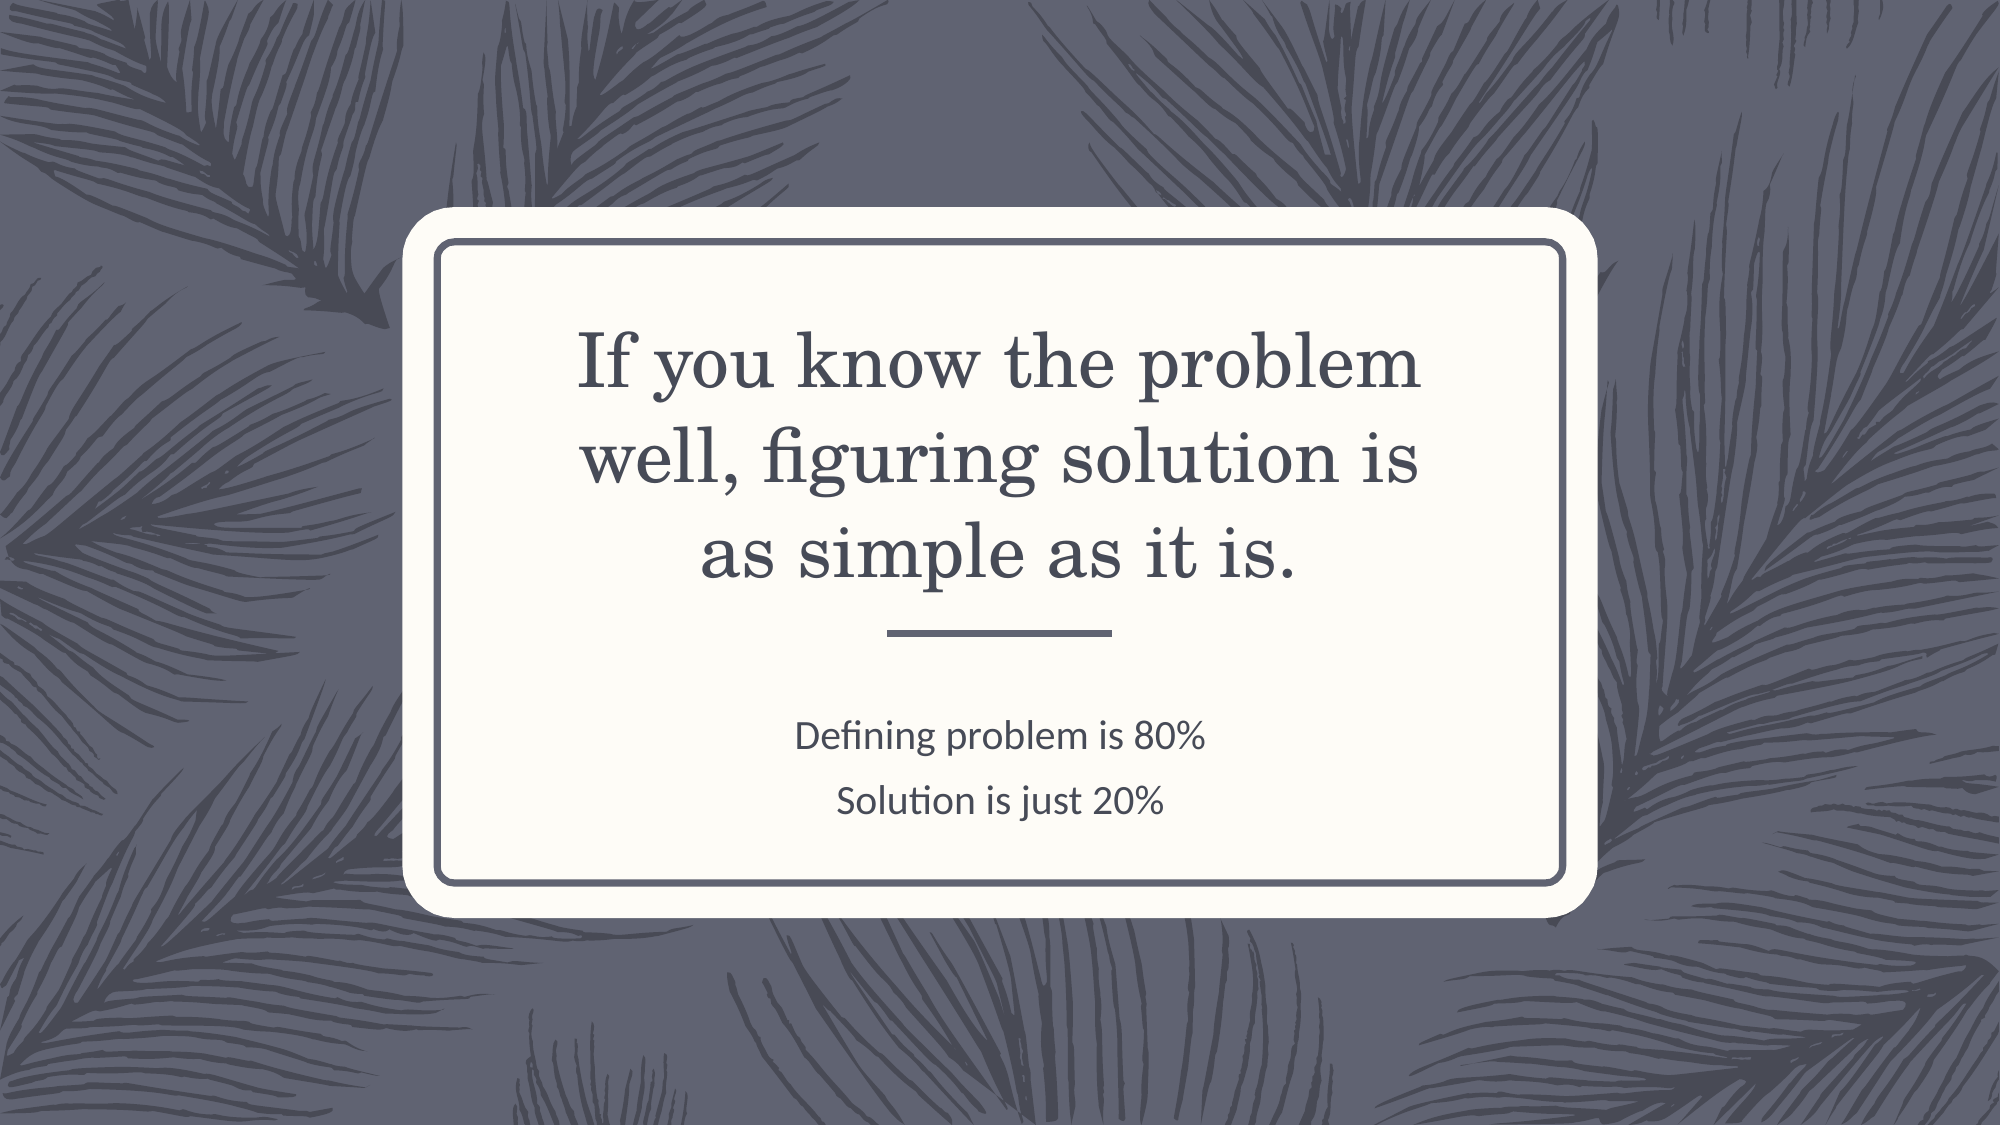

# If you know the problem well, figuring solution is as simple as it is.
Defining problem is 80%
Solution is just 20%